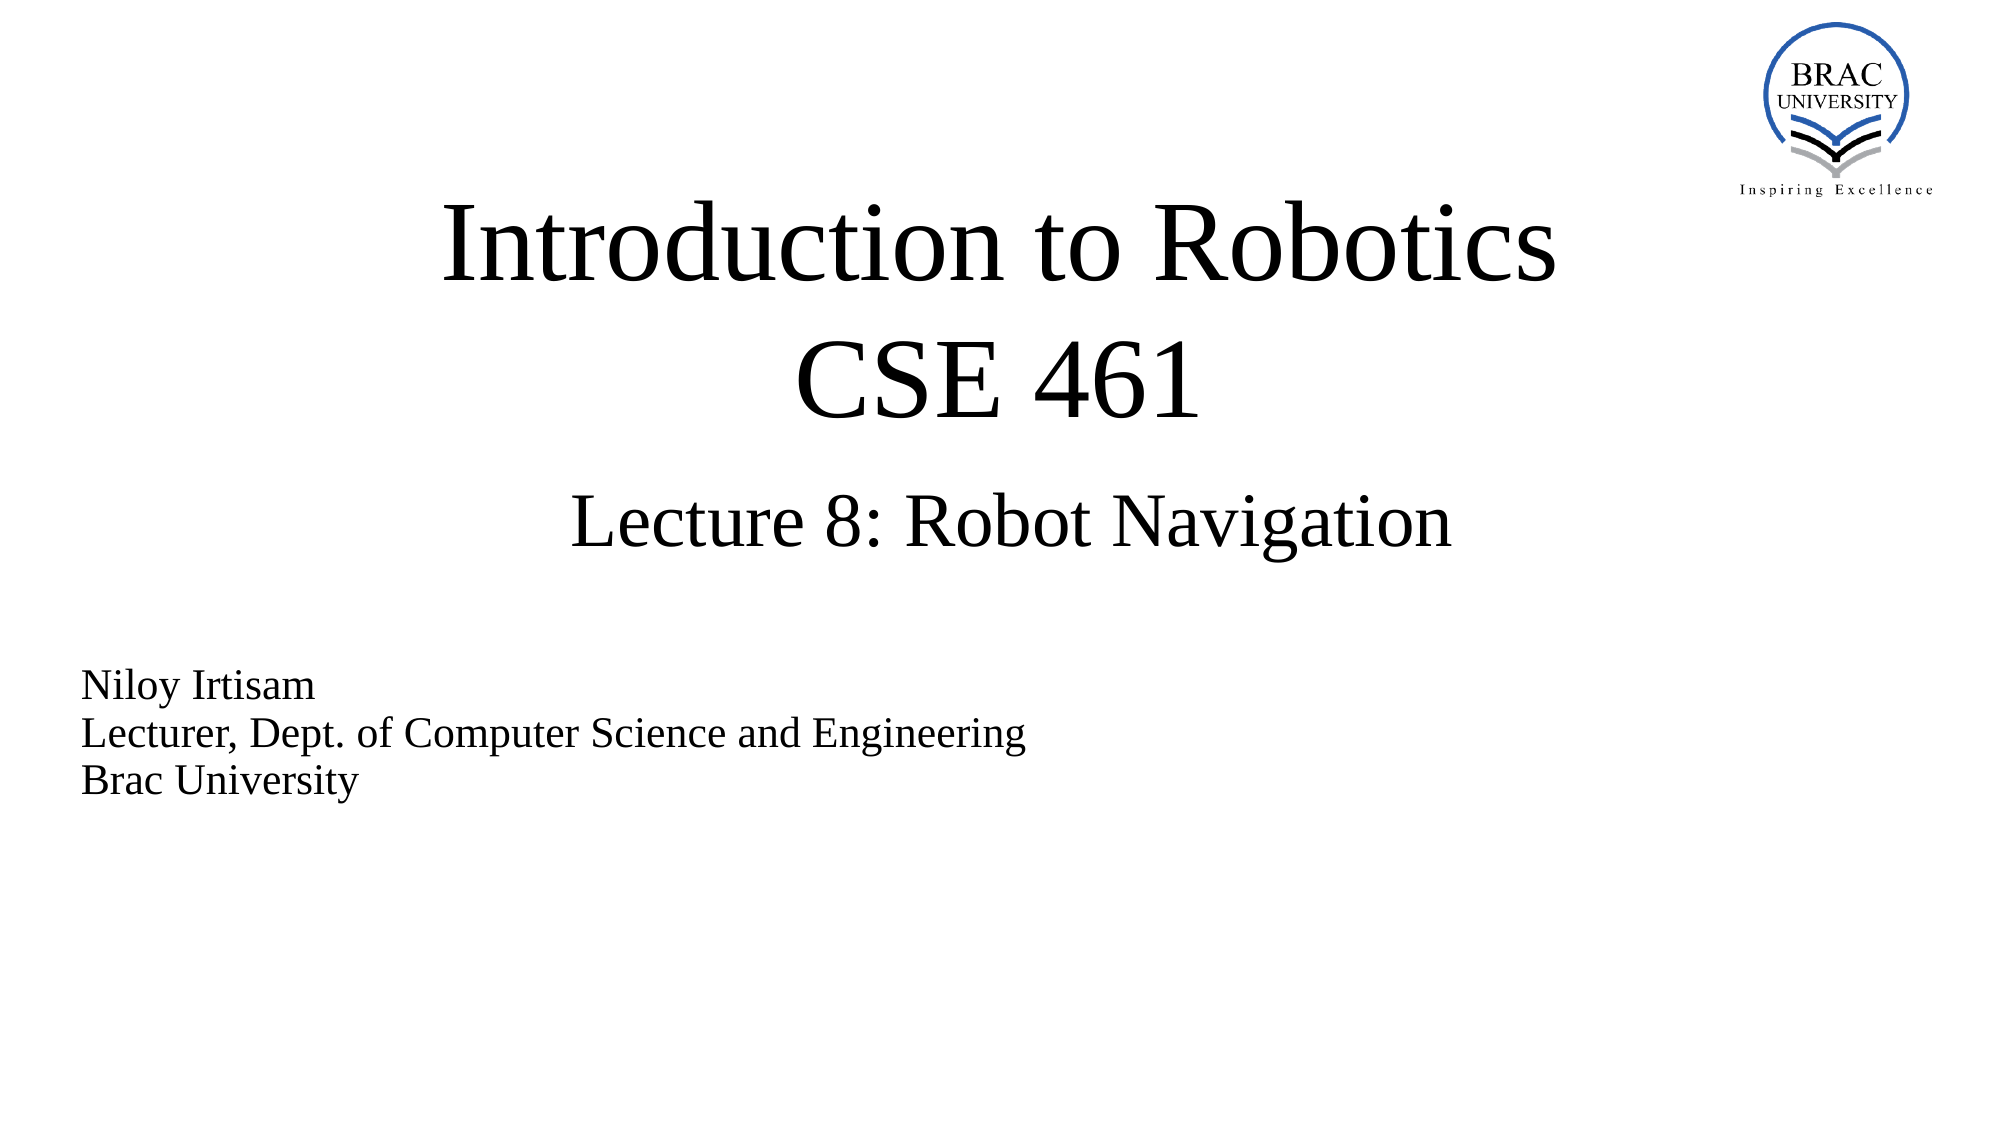

# Introduction to Robotics
CSE 461
Lecture 8: Robot Navigation

Niloy Irtisam
Lecturer, Dept. of Computer Science and Engineering
Brac University